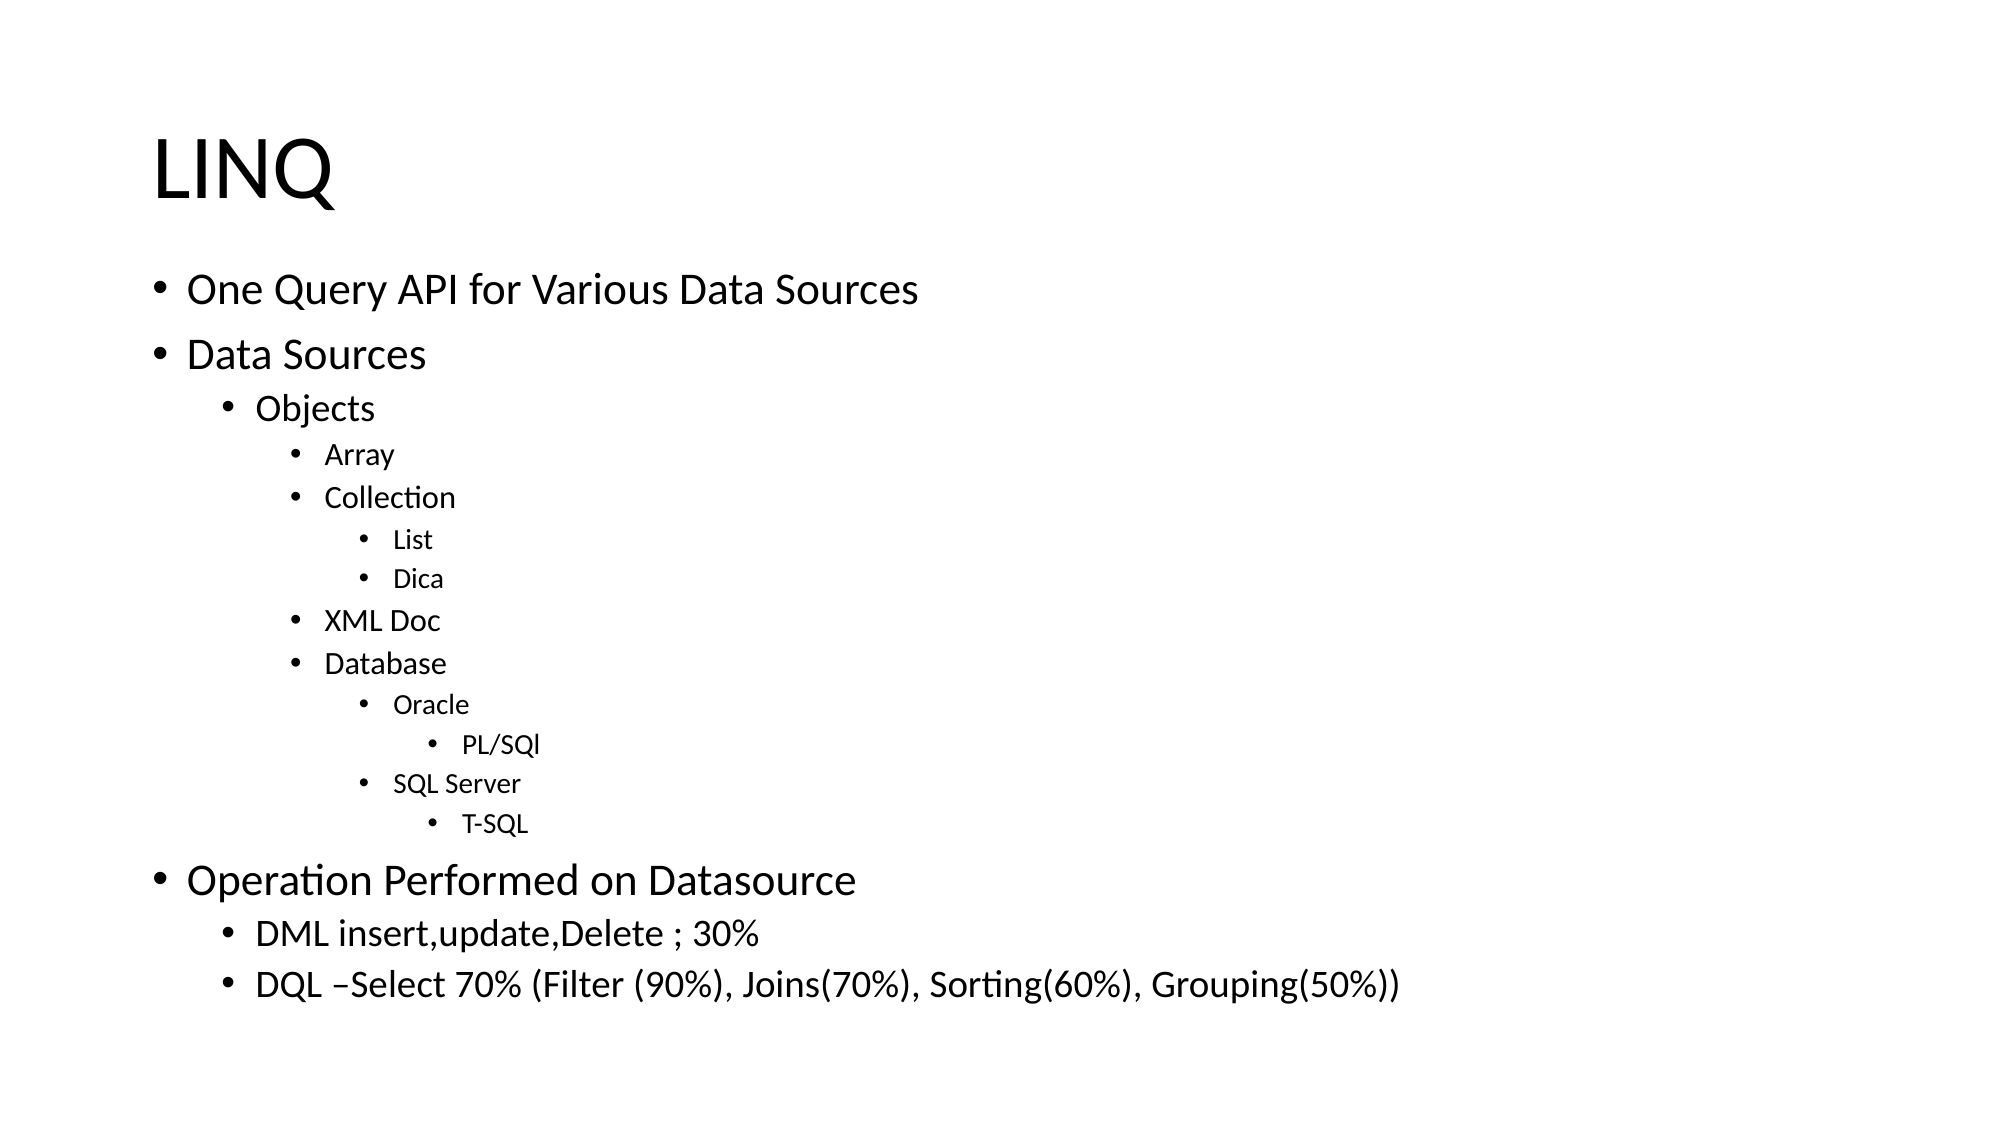

# LINQ
One Query API for Various Data Sources
Data Sources
Objects
Array
Collection
List
Dica
XML Doc
Database
Oracle
PL/SQl
SQL Server
T-SQL
Operation Performed on Datasource
DML insert,update,Delete ; 30%
DQL –Select 70% (Filter (90%), Joins(70%), Sorting(60%), Grouping(50%))